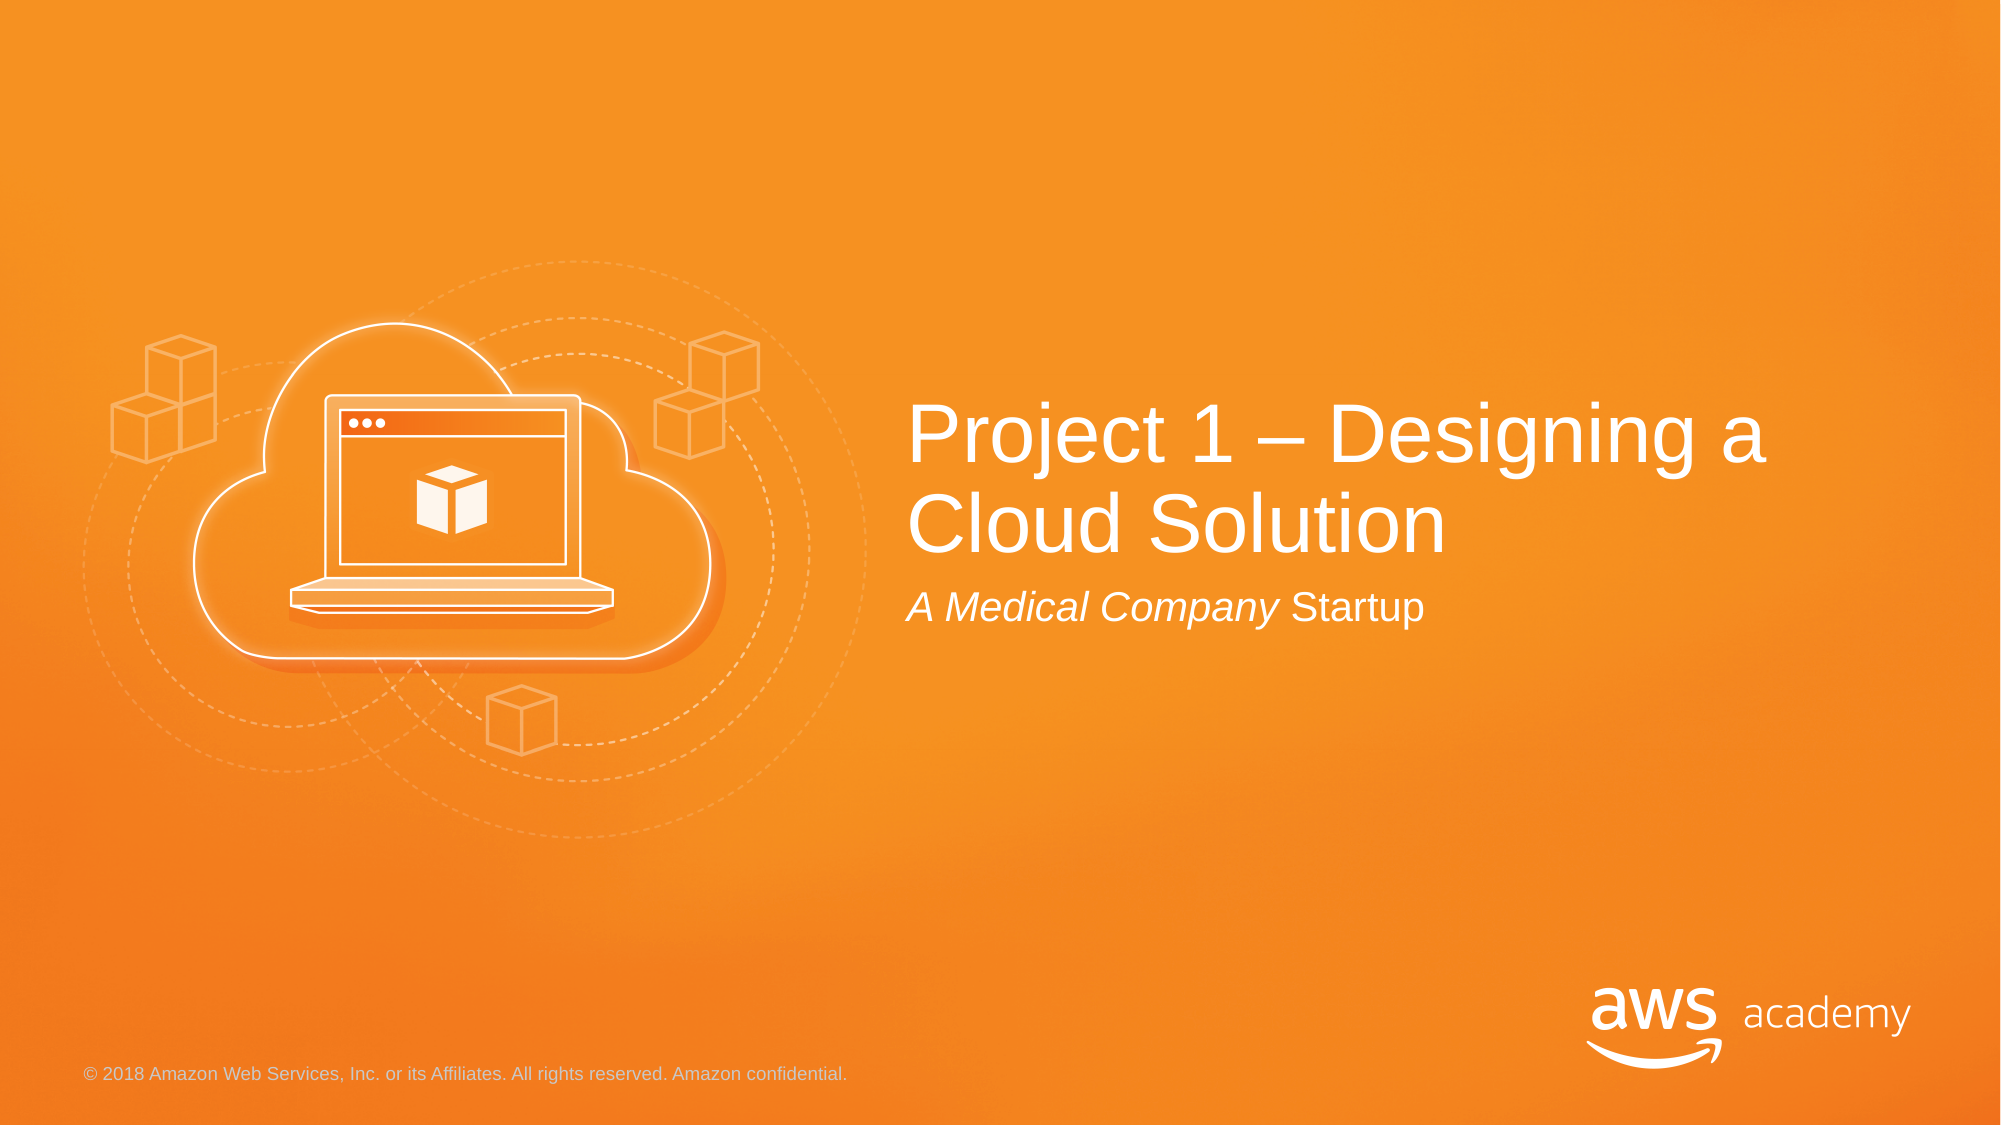

# Project 1 – Designing a Cloud Solution
A Medical Company Startup
© 2018 Amazon Web Services, Inc. or its Affiliates. All rights reserved. Amazon confidential.